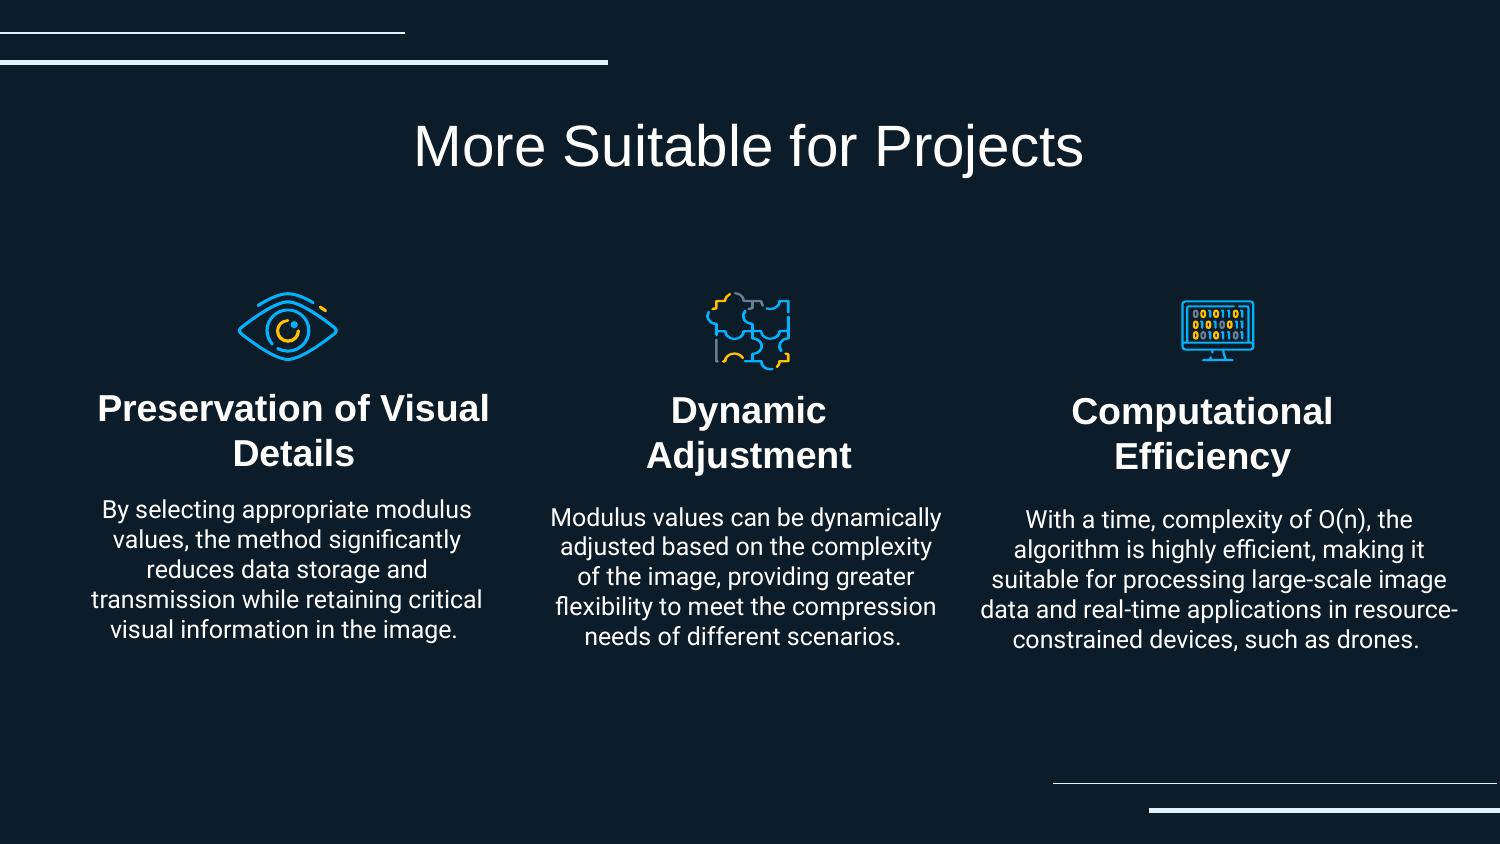

# More Suitable for Projects

Preservation of Visual Details
Dynamic Adjustment
Computational Efficiency
By selecting appropriate modulus values, the method significantly reduces data storage and transmission while retaining critical visual information in the image.
Modulus values can be dynamically adjusted based on the complexity of the image, providing greater flexibility to meet the compression needs of different scenarios.
With a time, complexity of O(n), the algorithm is highly efficient, making it suitable for processing large-scale image data and real-time applications in resource-constrained devices, such as drones.